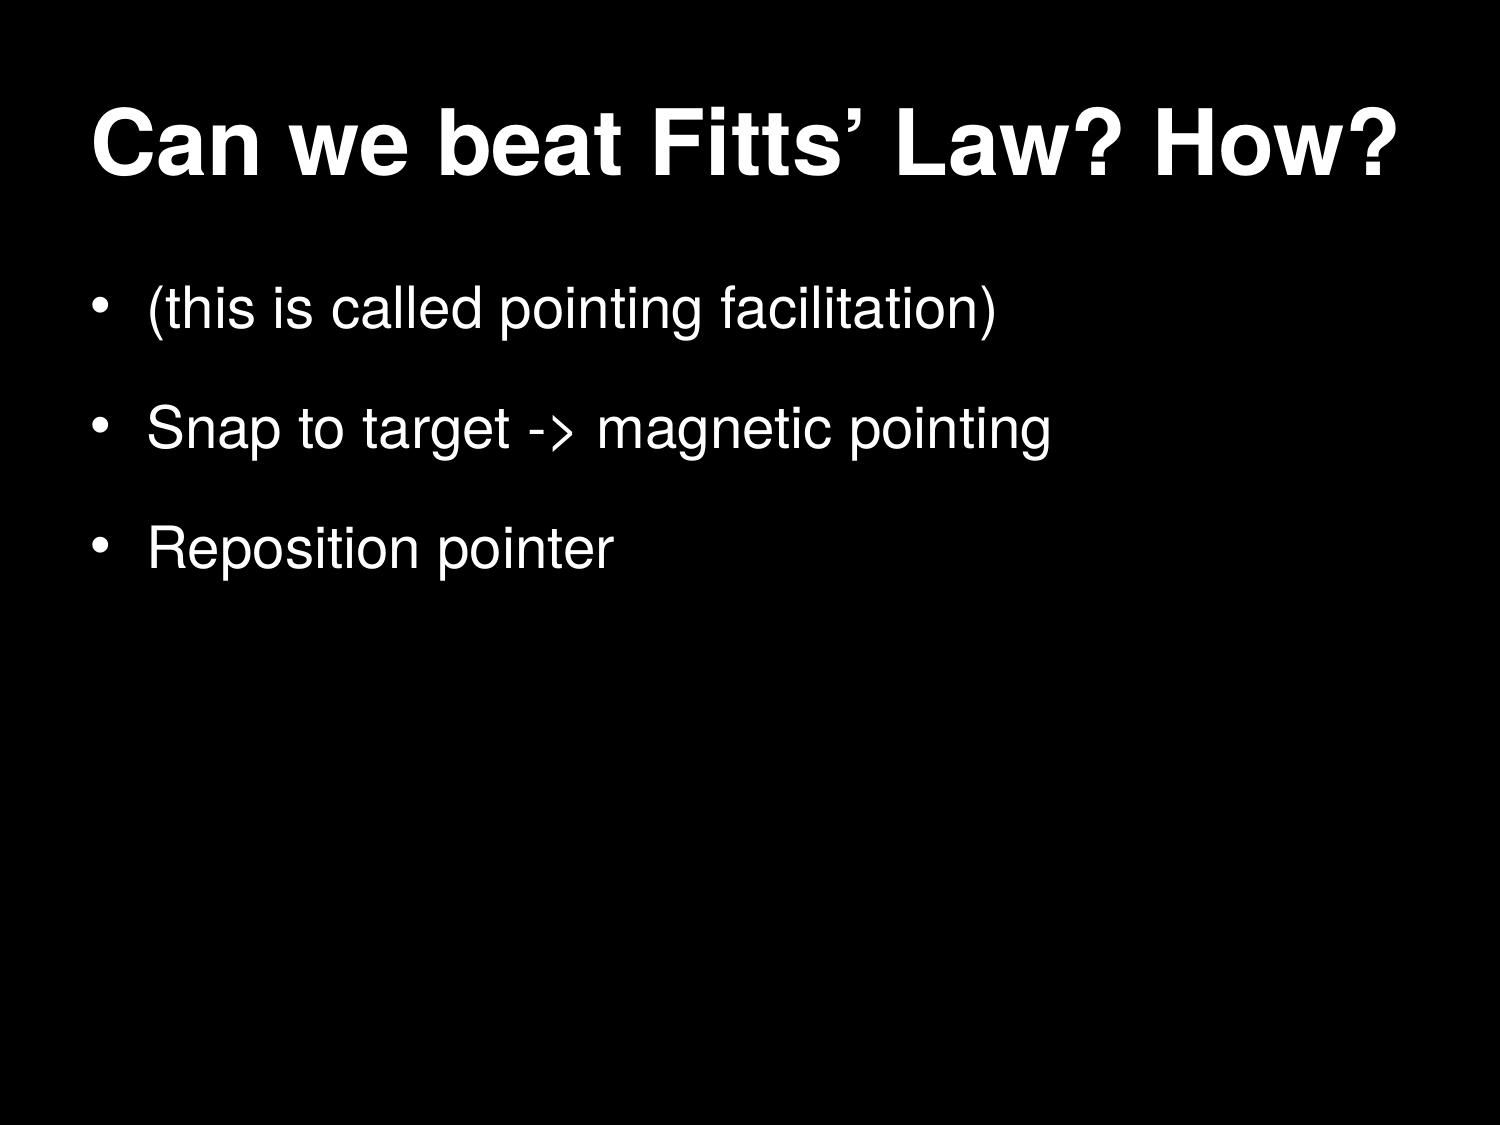

# Can we beat Fitts’ Law? How?
(this is called pointing facilitation)
Snap to target -> magnetic pointing
Reposition pointer